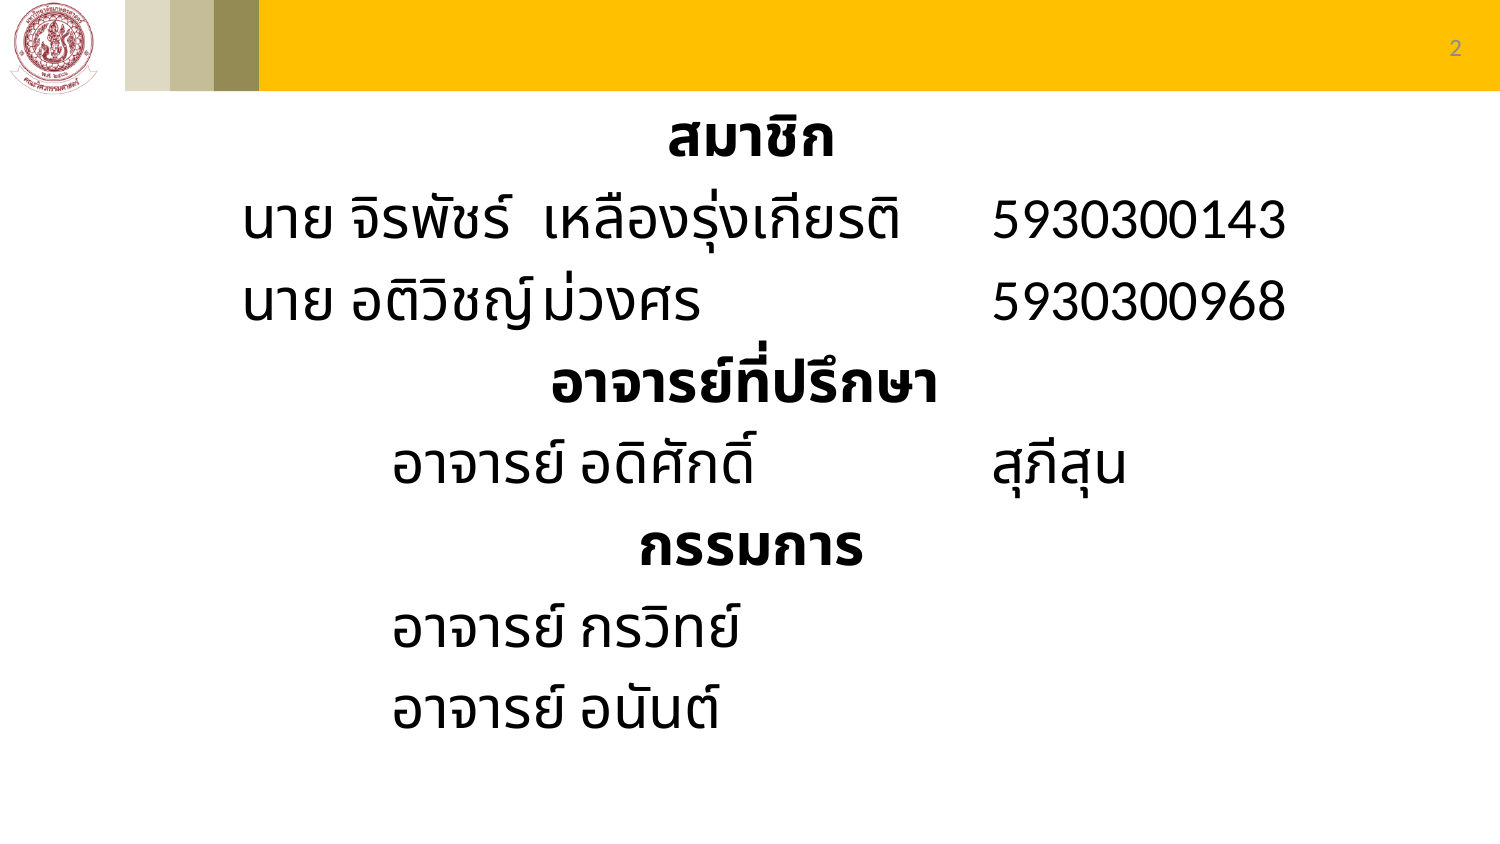

2
สมาชิก
	นาย จิรพัชร์	เหลืองรุ่งเกียรติ	5930300143
	นาย อติวิชญ์	ม่วงศร		5930300968
อาจารย์ที่ปรึกษา
		อาจารย์ อดิศักดิ์		สุภีสุน
กรรมการ
	 	อาจารย์ กรวิทย์
	 	อาจารย์ อนันต์